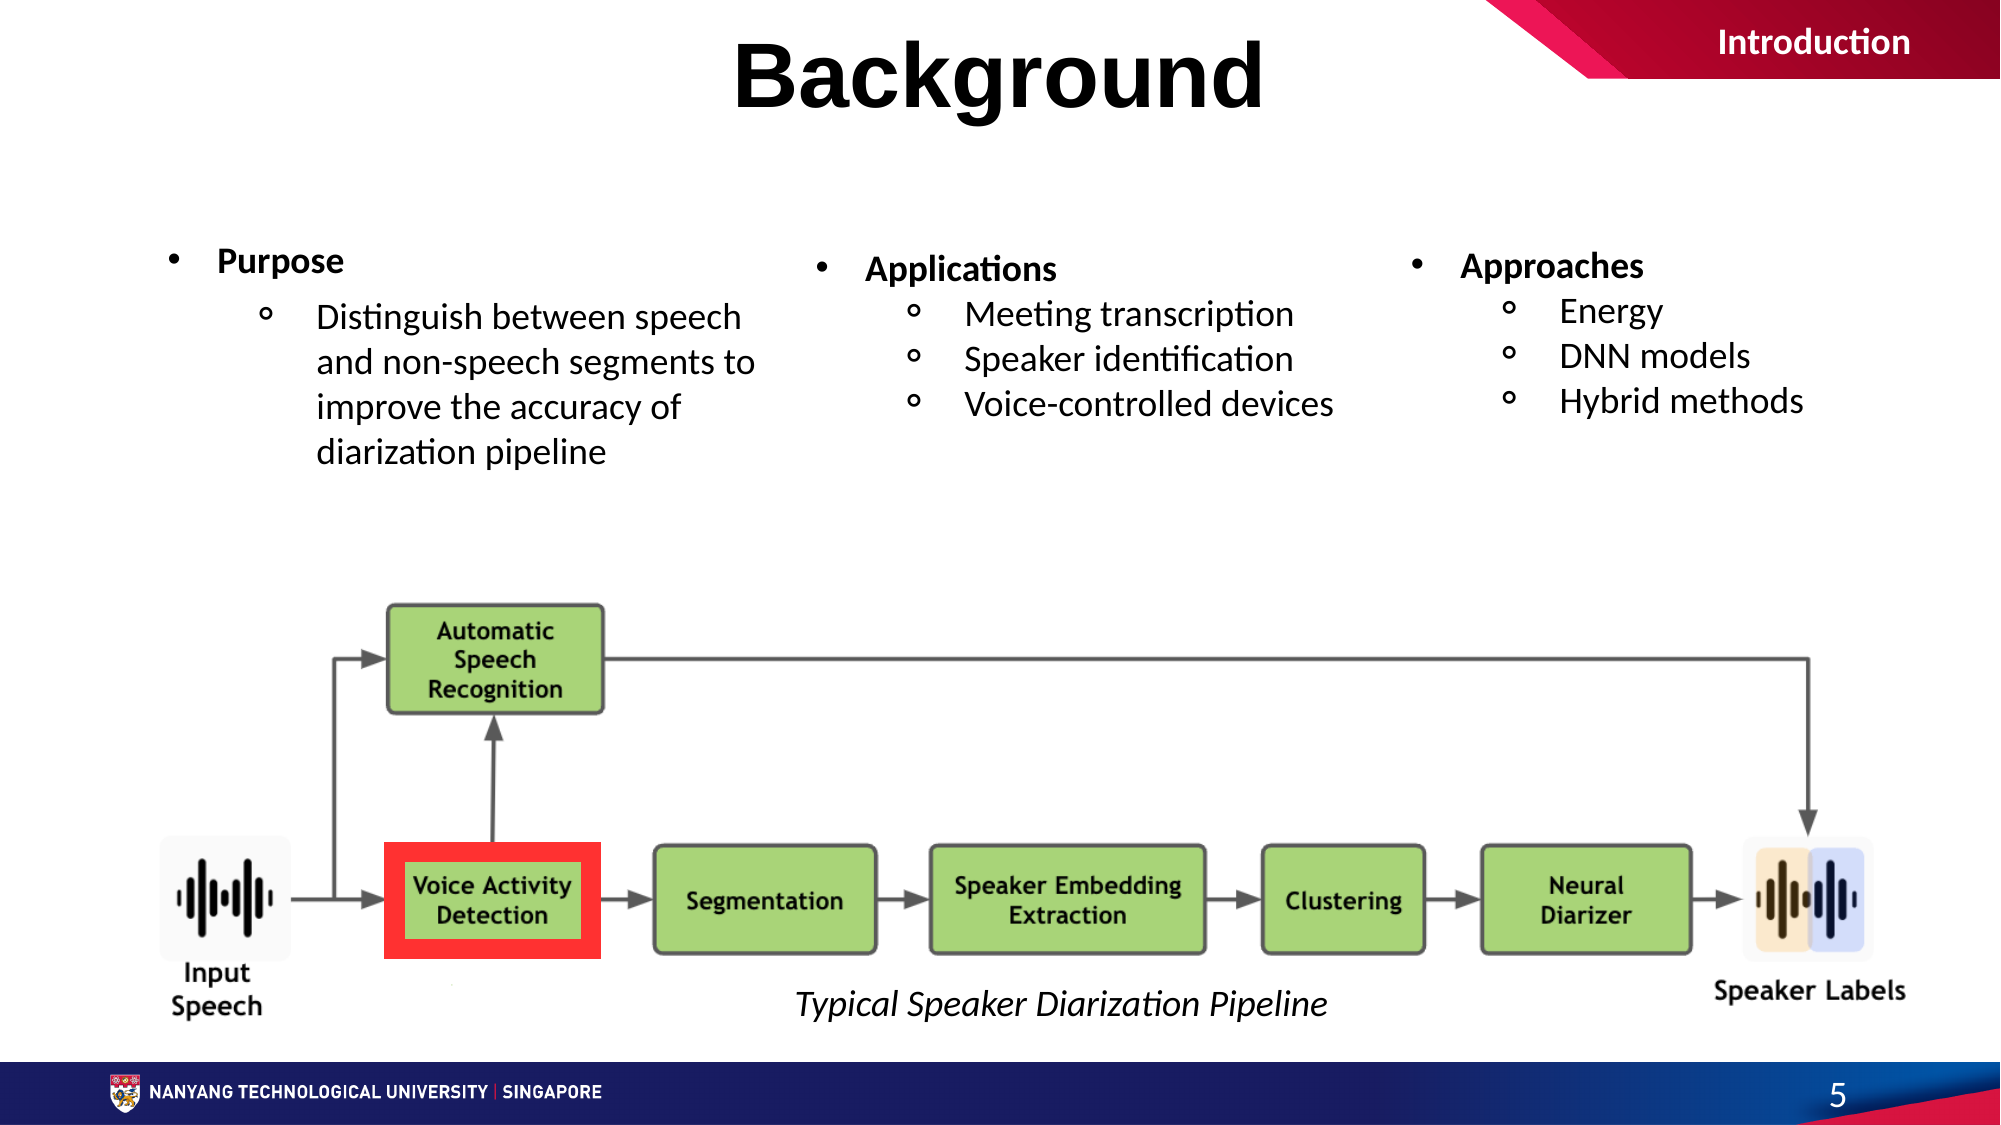

Background

Introduction
Approaches
Energy
DNN models
Hybrid methods

Purpose
Distinguish between speech and non-speech segments to improve the accuracy of diarization pipeline
Applications
Meeting transcription
Speaker identification
Voice-controlled devices

Typical Speaker Diarization Pipeline
5